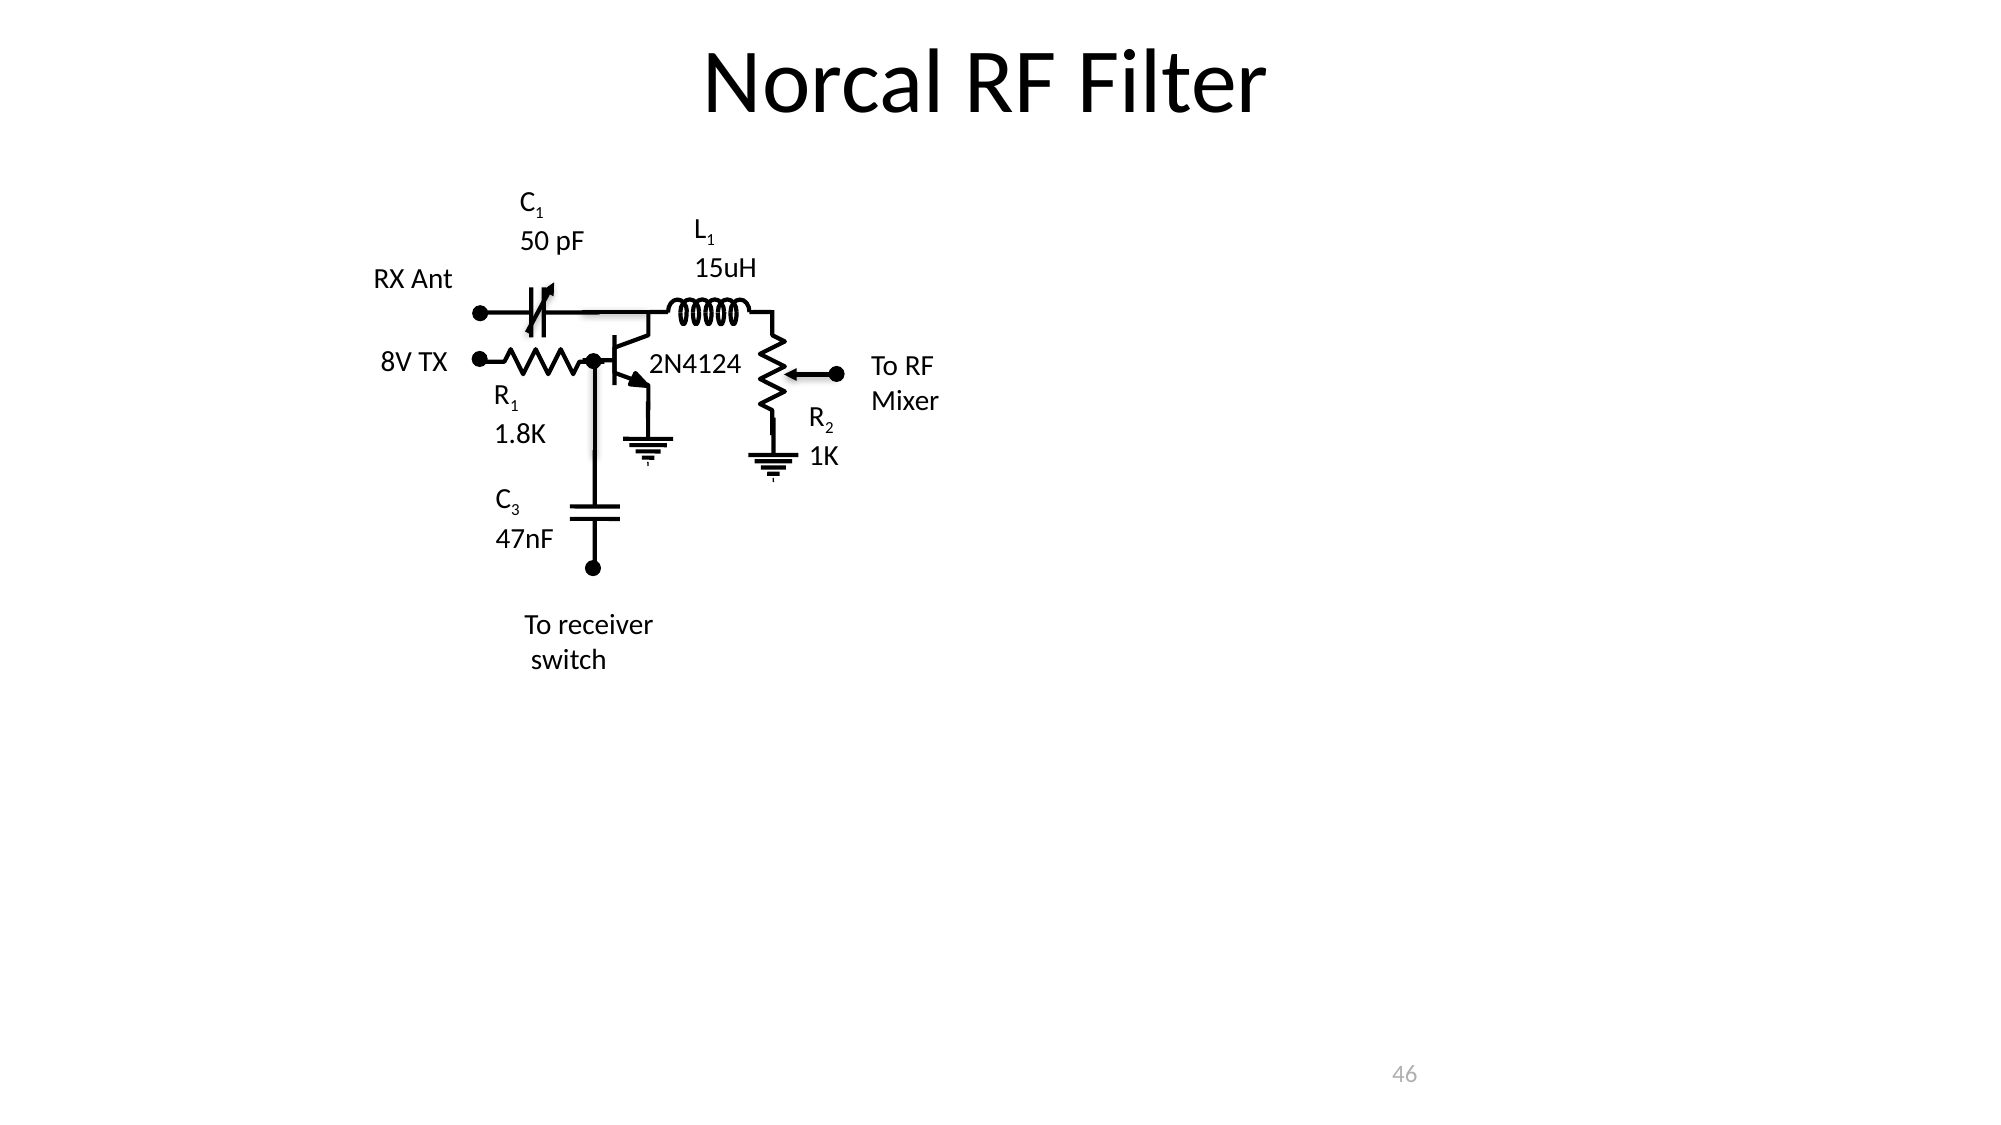

Norcal RF Filter
C1
50 pF
L1
15uH

RX Ant

8V TX
2N4124
To RF
Mixer

R1
1.8K
R2
1K

C3
47nF

To receiver
 switch
46